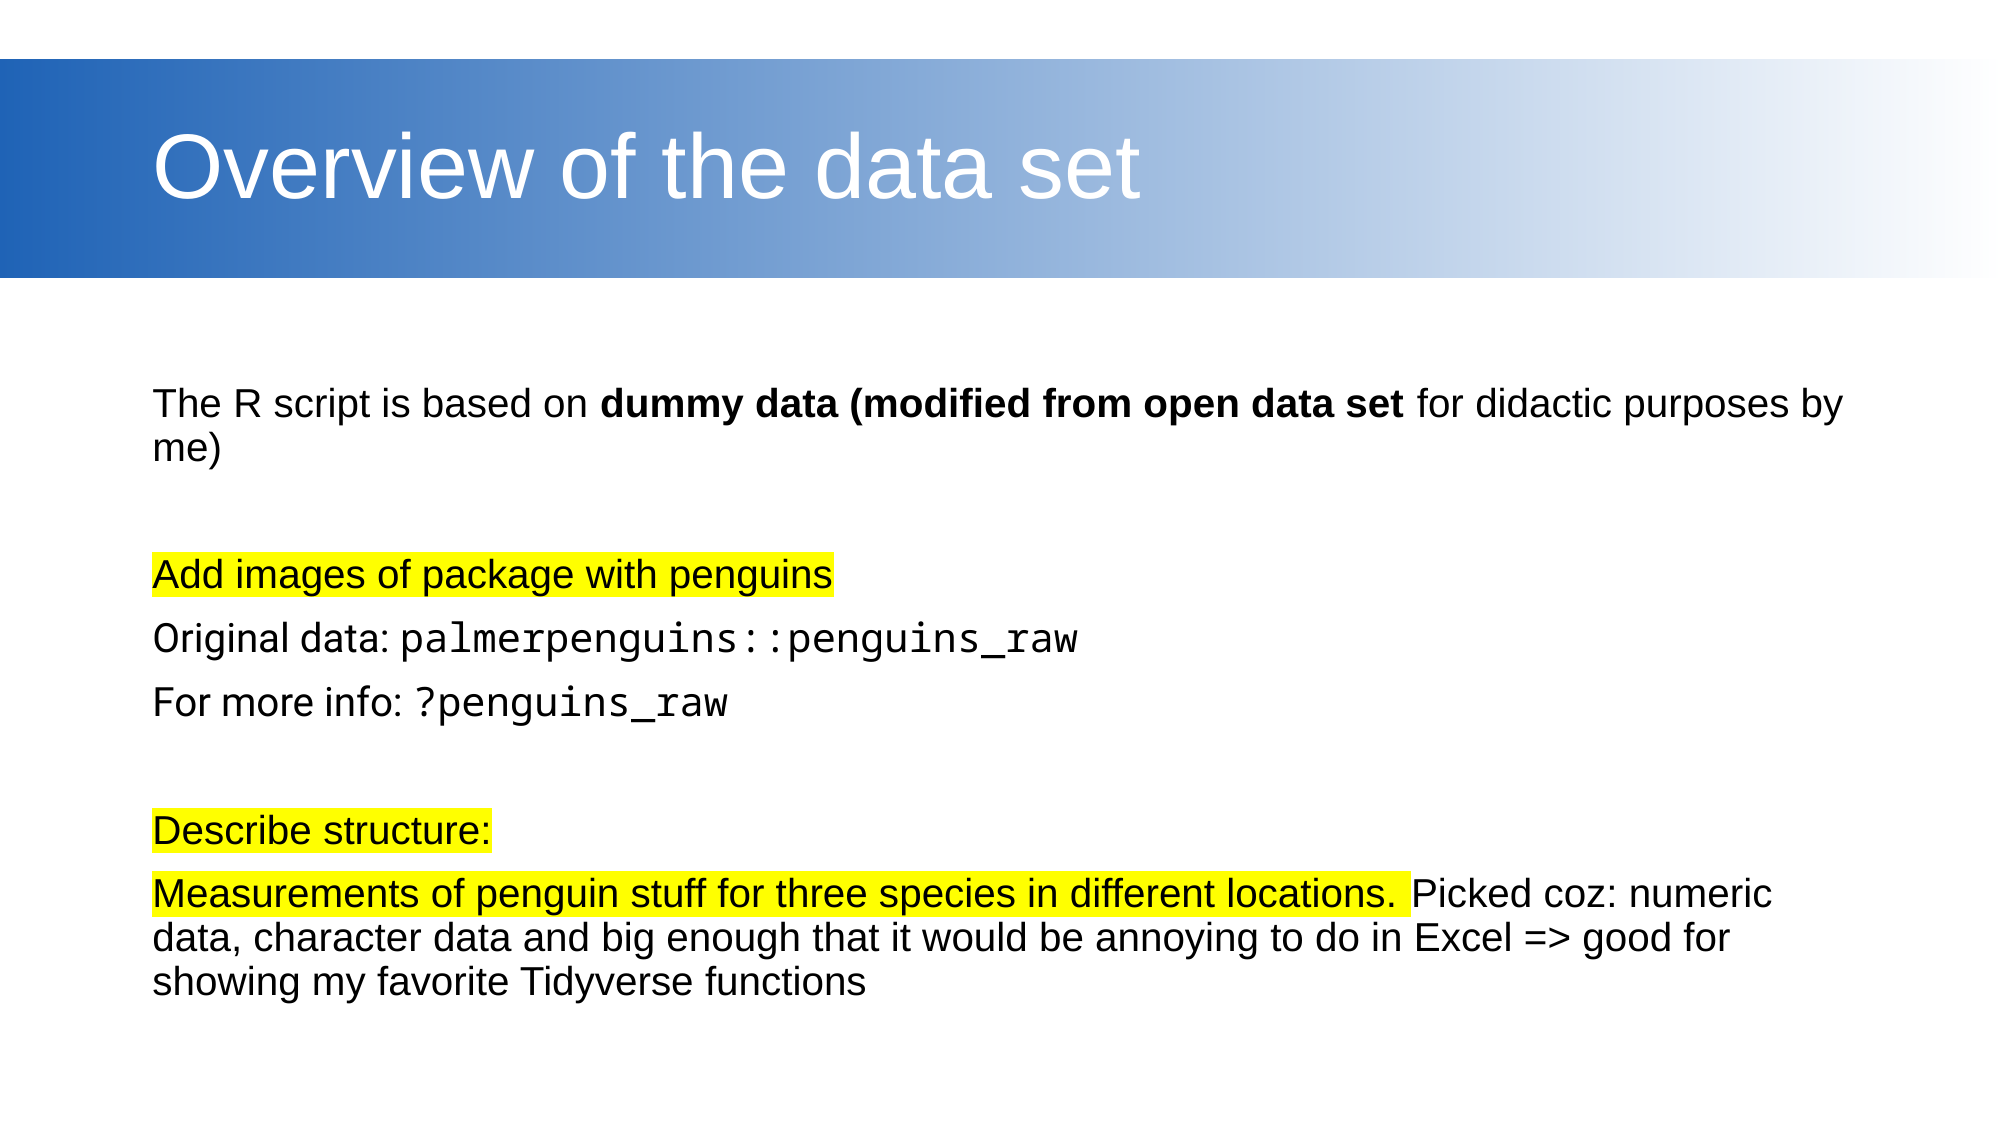

# Overview of the data set
The R script is based on dummy data (modified from open data set for didactic purposes by me)

Add images of package with penguins
Original data: palmerpenguins::penguins_raw
For more info: ?penguins_raw

Describe structure:
Measurements of penguin stuff for three species in different locations. Picked coz: numeric data, character data and big enough that it would be annoying to do in Excel => good for showing my favorite Tidyverse functions